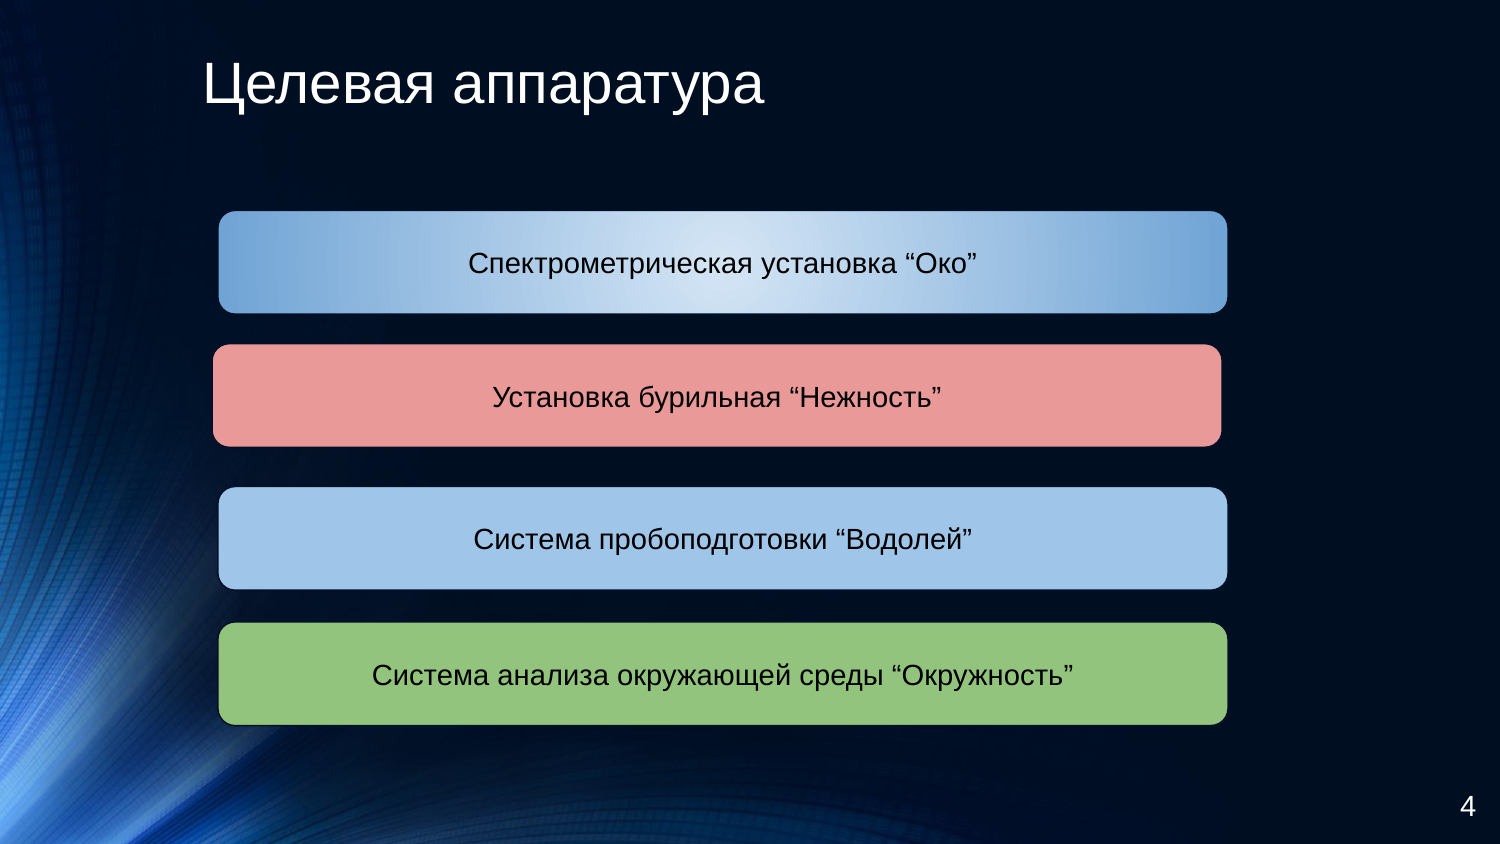

# Целевая аппаратура
Спектрометрическая установка “Око”
Установка бурильная “Нежность”
Система пробоподготовки “Водолей”
Система анализа окружающей среды “Окружность”
4